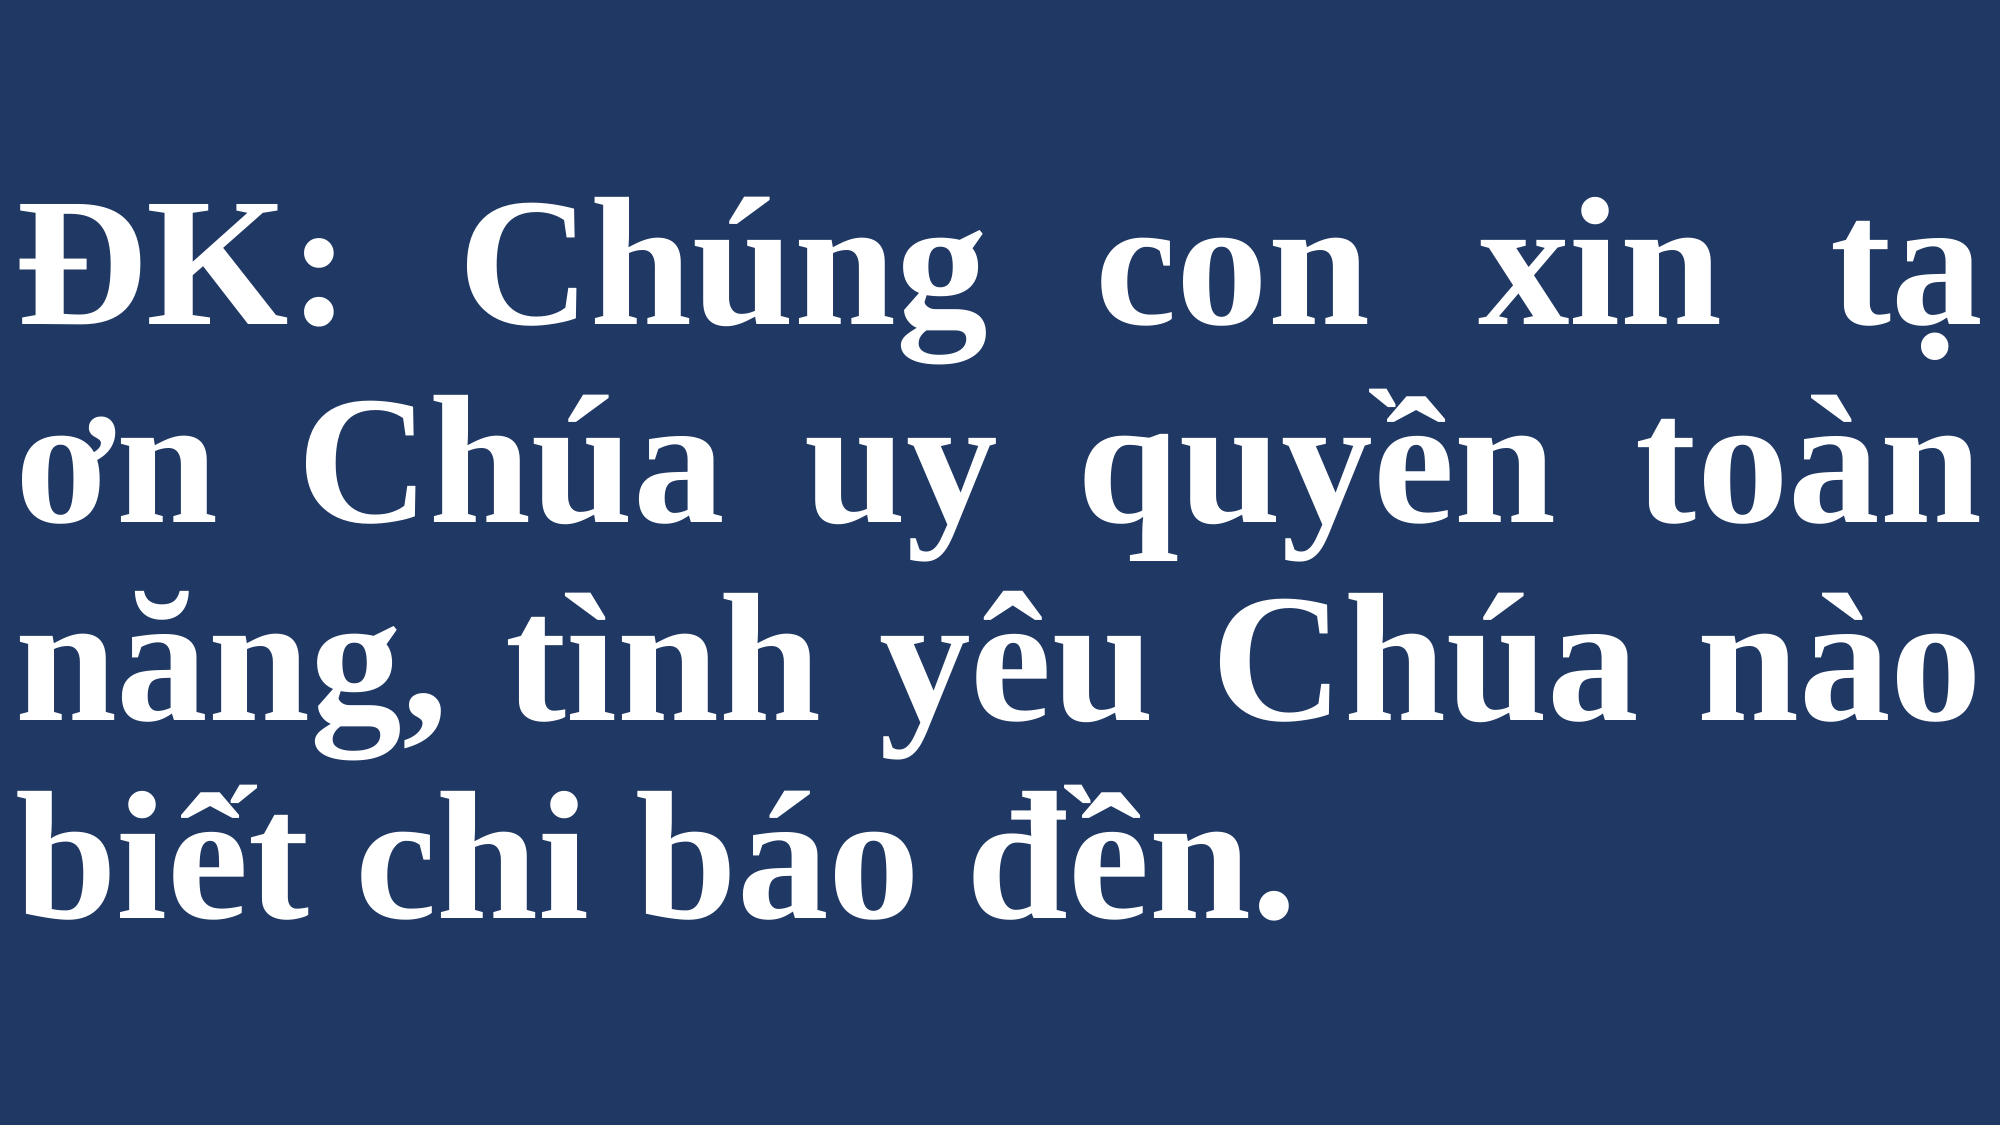

# ĐK: Chúng con xin tạ ơn Chúa uy quyền toàn năng, tình yêu Chúa nào biết chi báo đền.